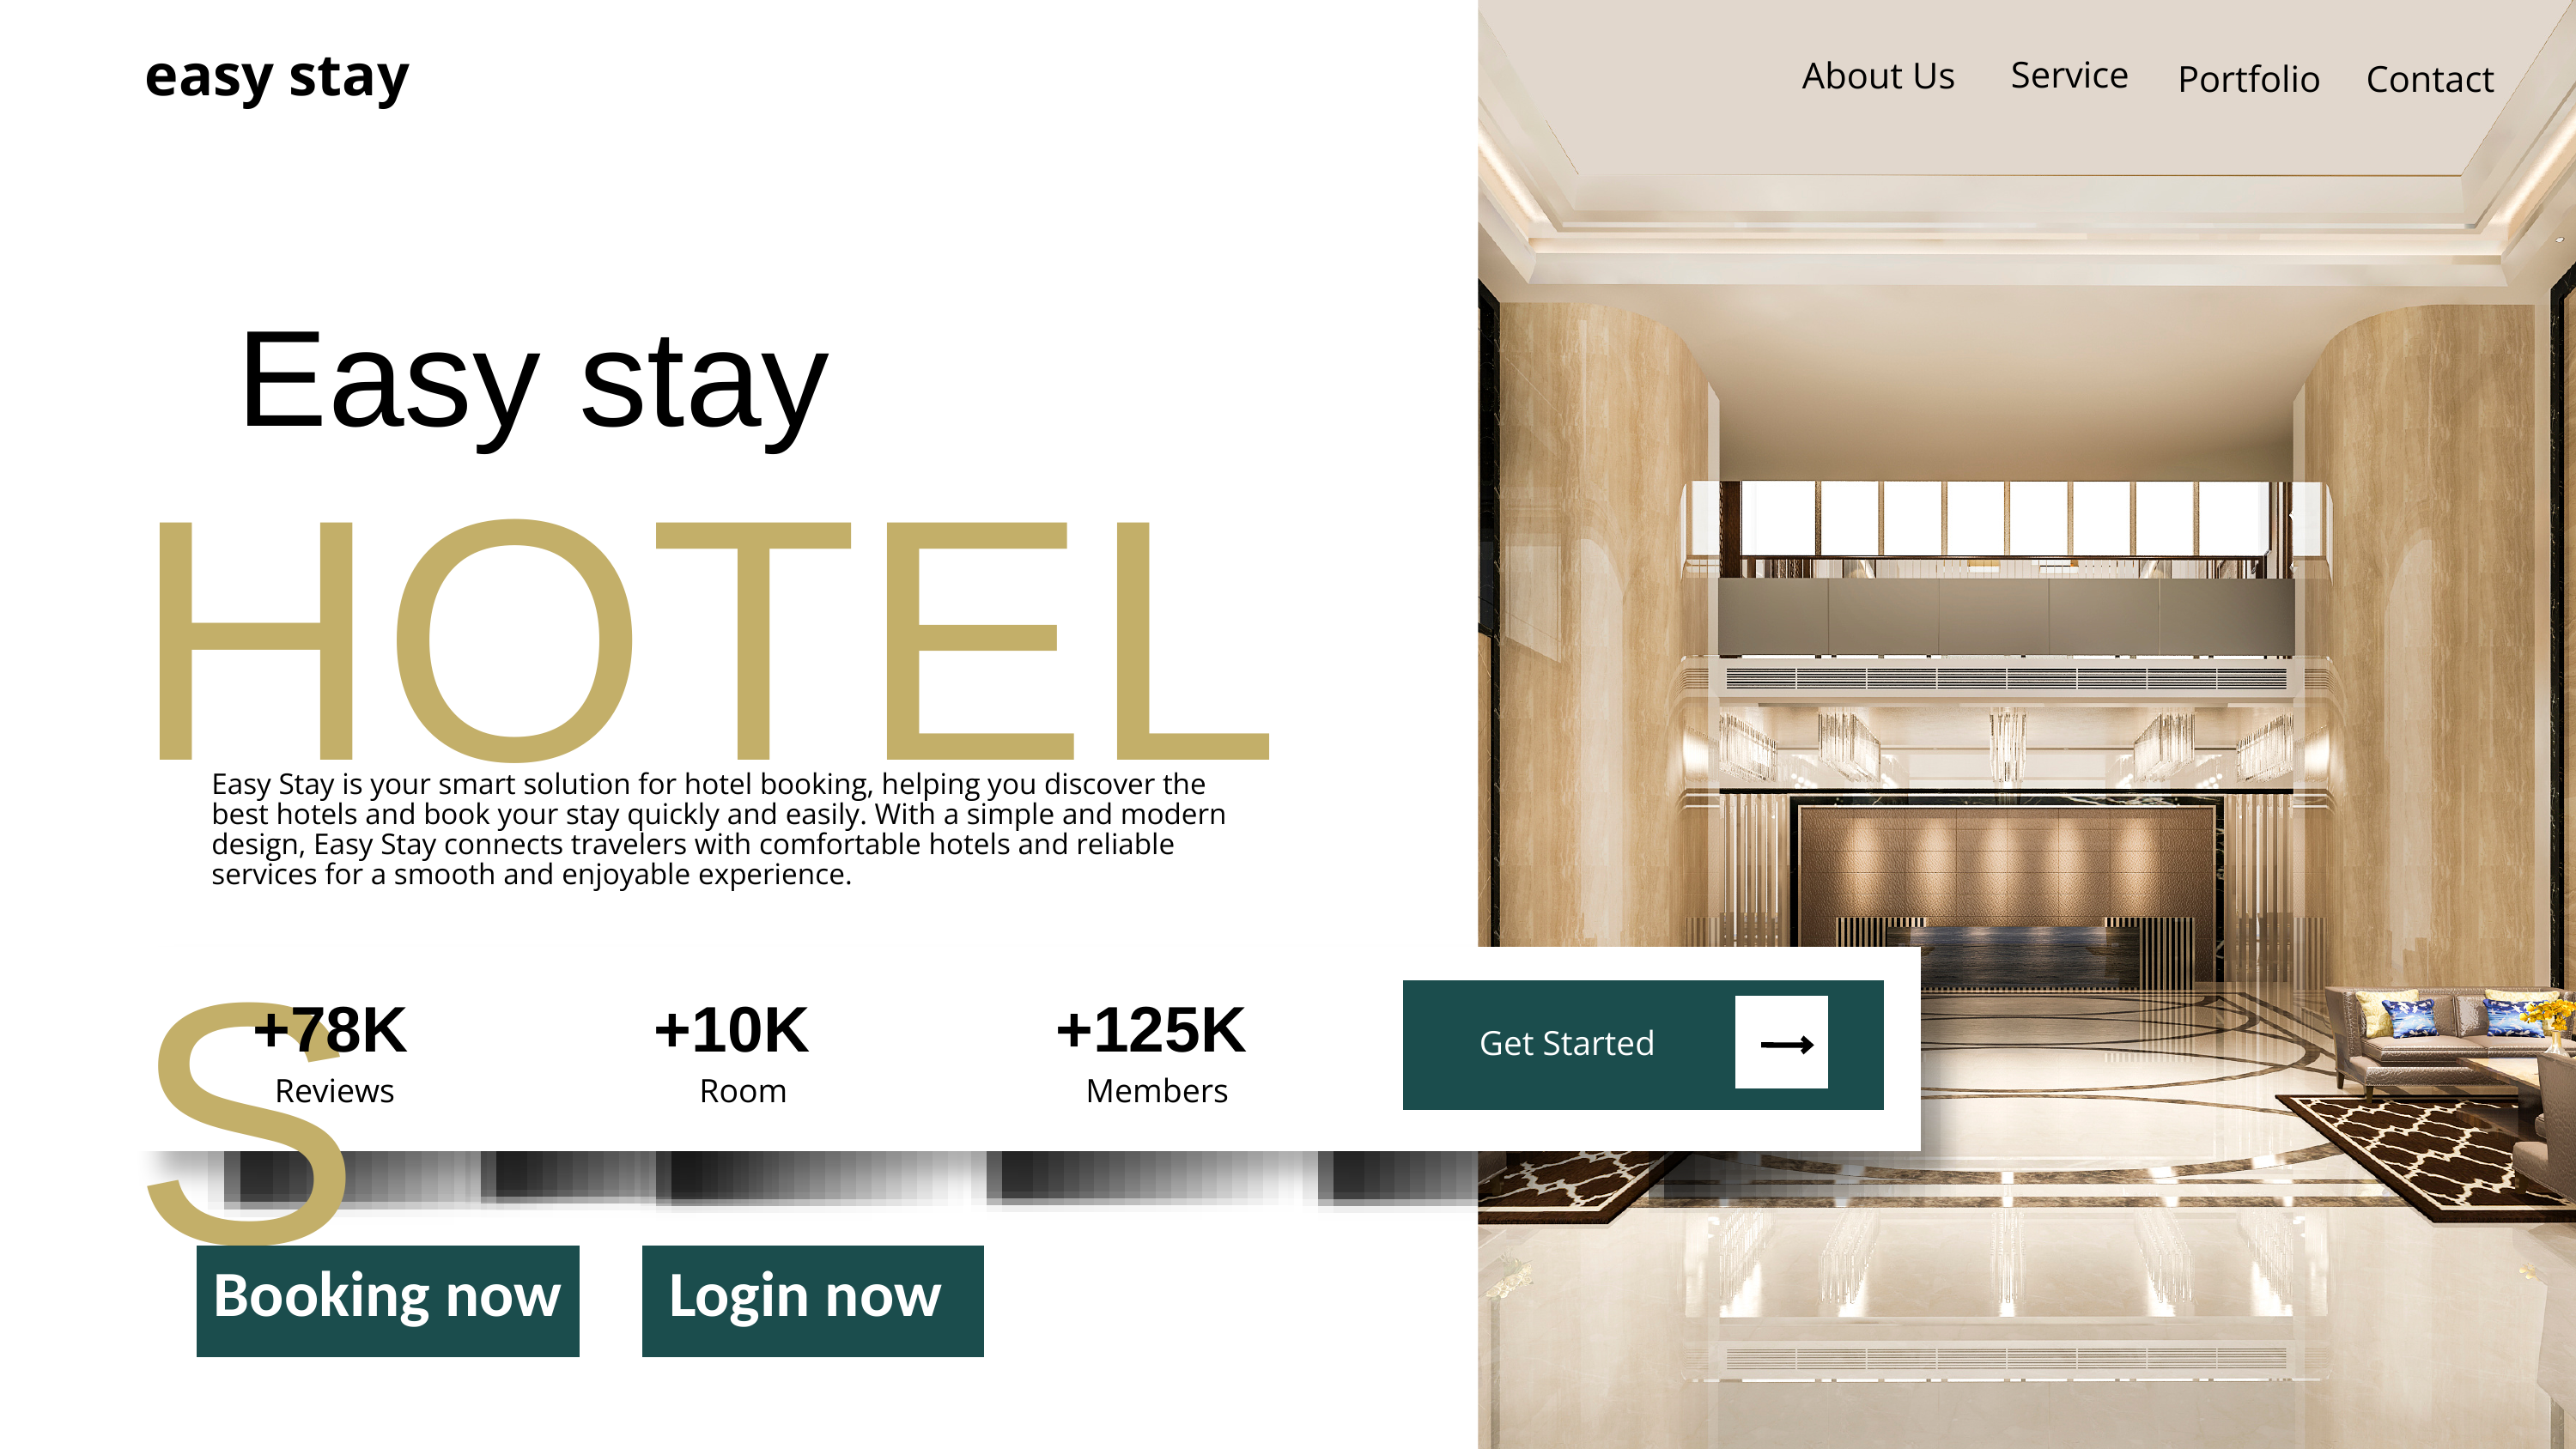

easy stay
Service
About Us
Portfolio
Contact
Easy stay
HOTELS
Easy Stay is your smart solution for hotel booking, helping you discover the best hotels and book your stay quickly and easily. With a simple and modern design, Easy Stay connects travelers with comfortable hotels and reliable services for a smooth and enjoyable experience.

+78K
+10K
+125K

Get Started

Reviews
Room
Members
Login now

Booking now